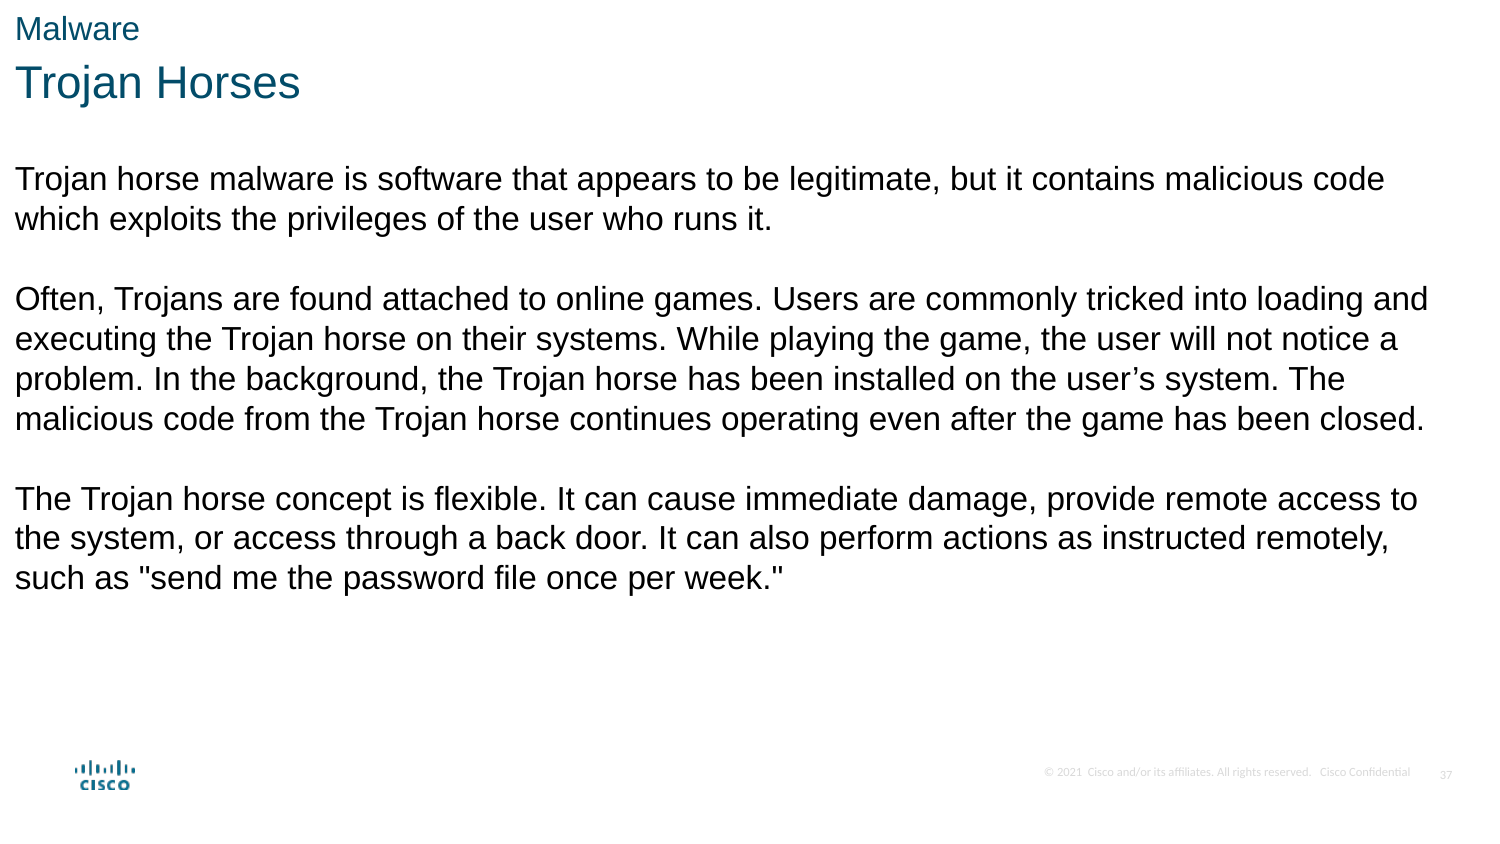

# Malware
Trojan Horses
Trojan horse malware is software that appears to be legitimate, but it contains malicious code which exploits the privileges of the user who runs it.

Often, Trojans are found attached to online games. Users are commonly tricked into loading and executing the Trojan horse on their systems. While playing the game, the user will not notice a problem. In the background, the Trojan horse has been installed on the user’s system. The malicious code from the Trojan horse continues operating even after the game has been closed.

The Trojan horse concept is flexible. It can cause immediate damage, provide remote access to the system, or access through a back door. It can also perform actions as instructed remotely, such as "send me the password file once per week."
37